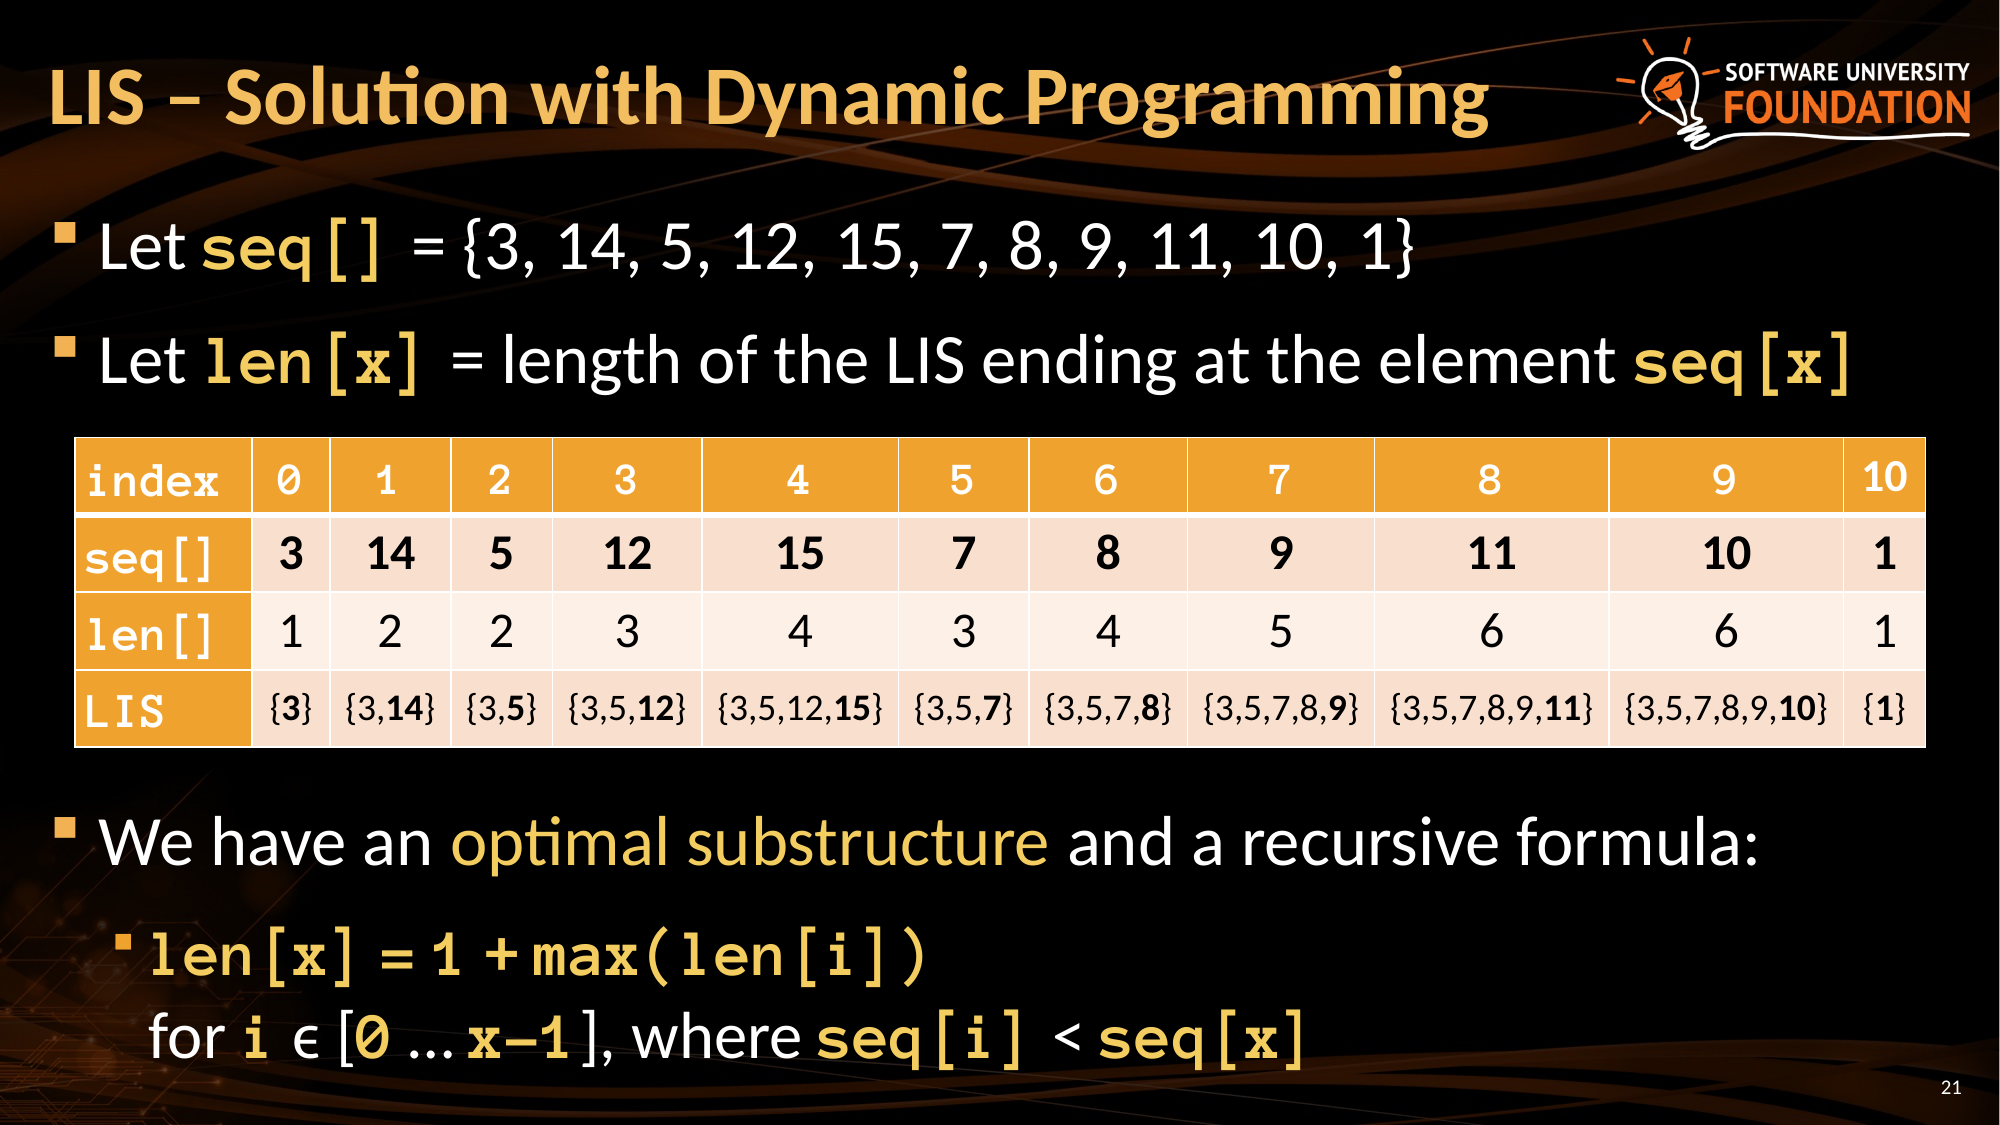

# LIS – Solution with Dynamic Programming
Let seq[] = {3, 14, 5, 12, 15, 7, 8, 9, 11, 10, 1}
Let len[x] = length of the LIS ending at the element seq[x]

We have an optimal substructure and a recursive formula:
len[x] = 1 + max(len[i])
for i ϵ [0 … x-1], where seq[i] < seq[x]
| index | 0 | 1 | 2 | 3 | 4 | 5 | 6 | 7 | 8 | 9 | 10 |
| --- | --- | --- | --- | --- | --- | --- | --- | --- | --- | --- | --- |
| seq[] | 3 | 14 | 5 | 12 | 15 | 7 | 8 | 9 | 11 | 10 | 1 |
| len[] | 1 | 2 | 2 | 3 | 4 | 3 | 4 | 5 | 6 | 6 | 1 |
| LIS | {3} | {3,14} | {3,5} | {3,5,12} | {3,5,12,15} | {3,5,7} | {3,5,7,8} | {3,5,7,8,9} | {3,5,7,8,9,11} | {3,5,7,8,9,10} | {1} |
21